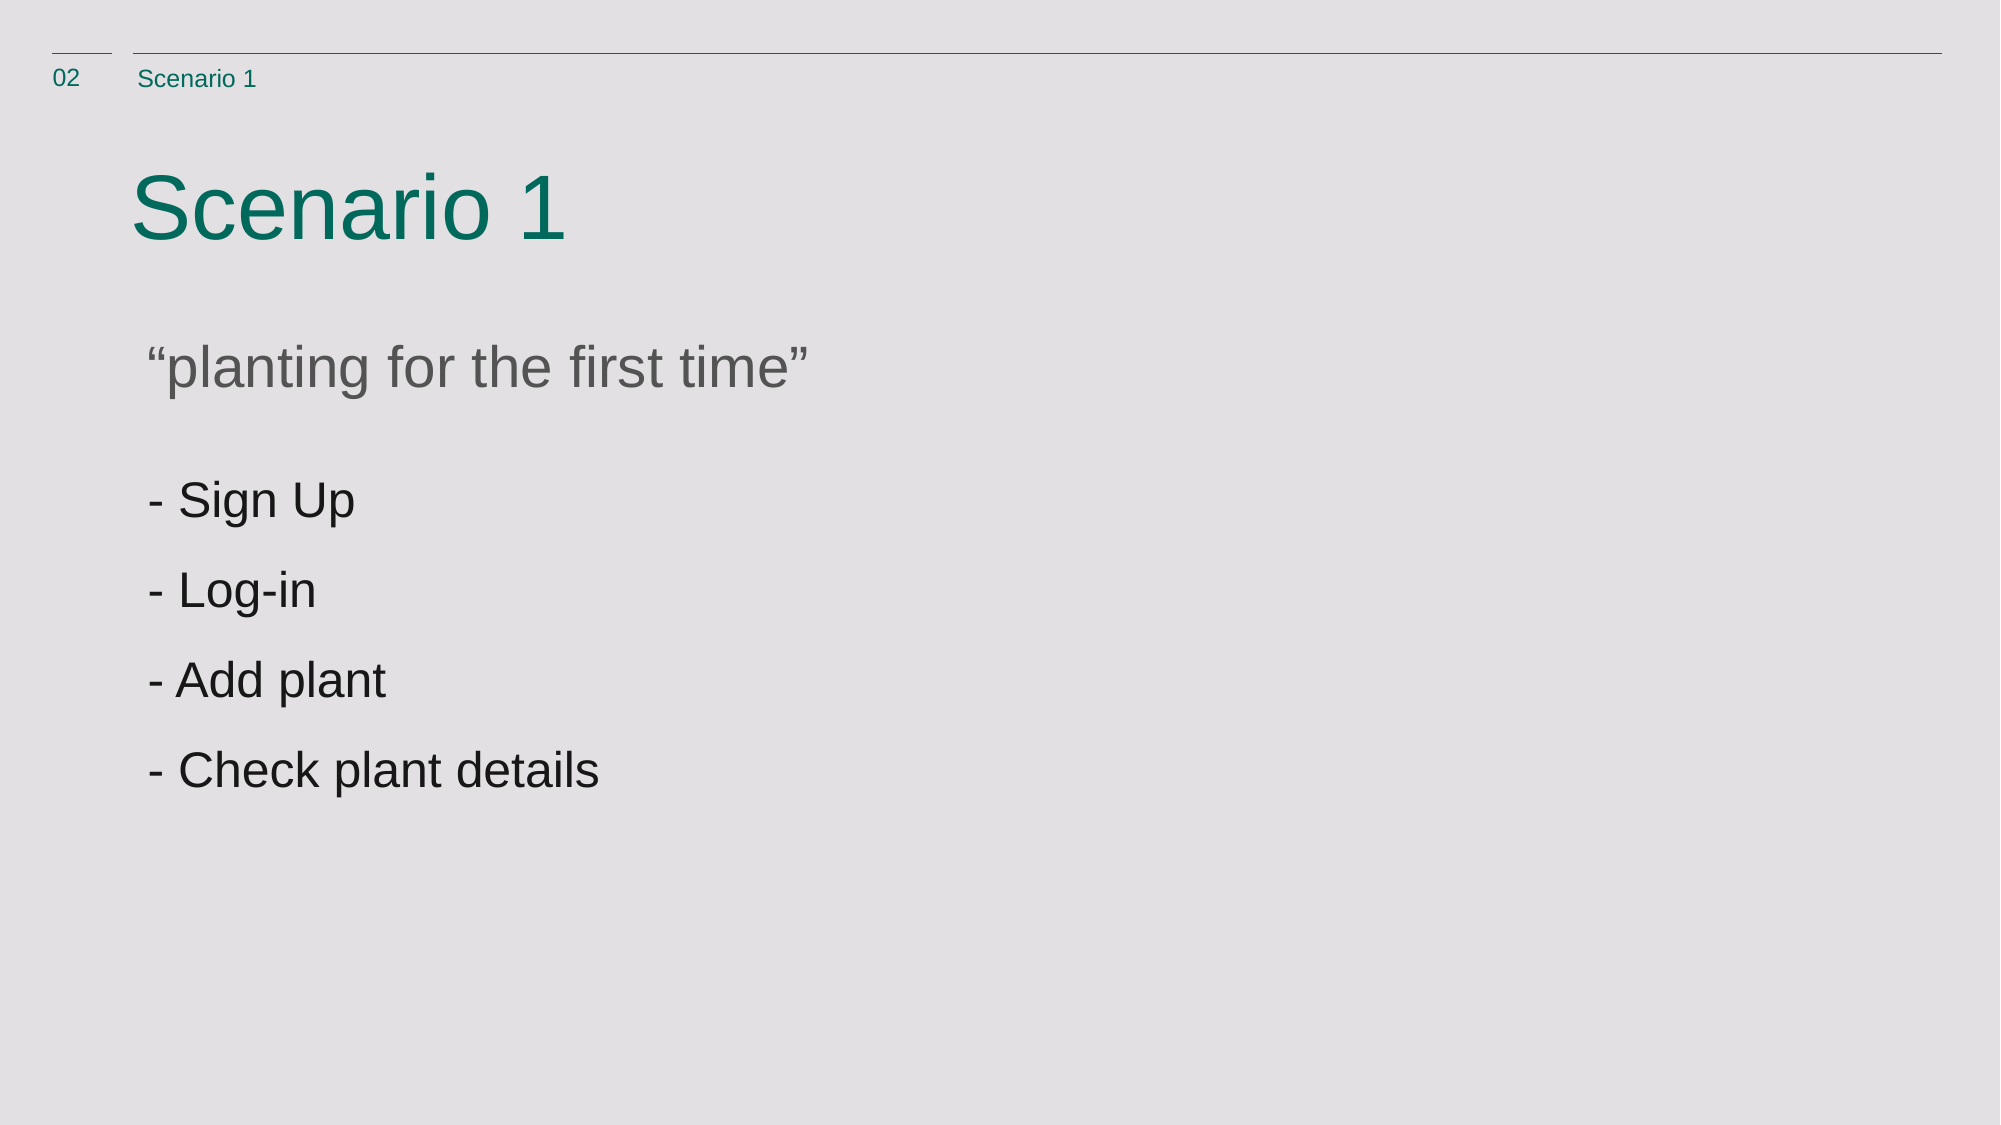

02
 Scenario 1
Scenario 1
“planting for the first time”
- Sign Up
- Log-in
- Add plant
- Check plant details